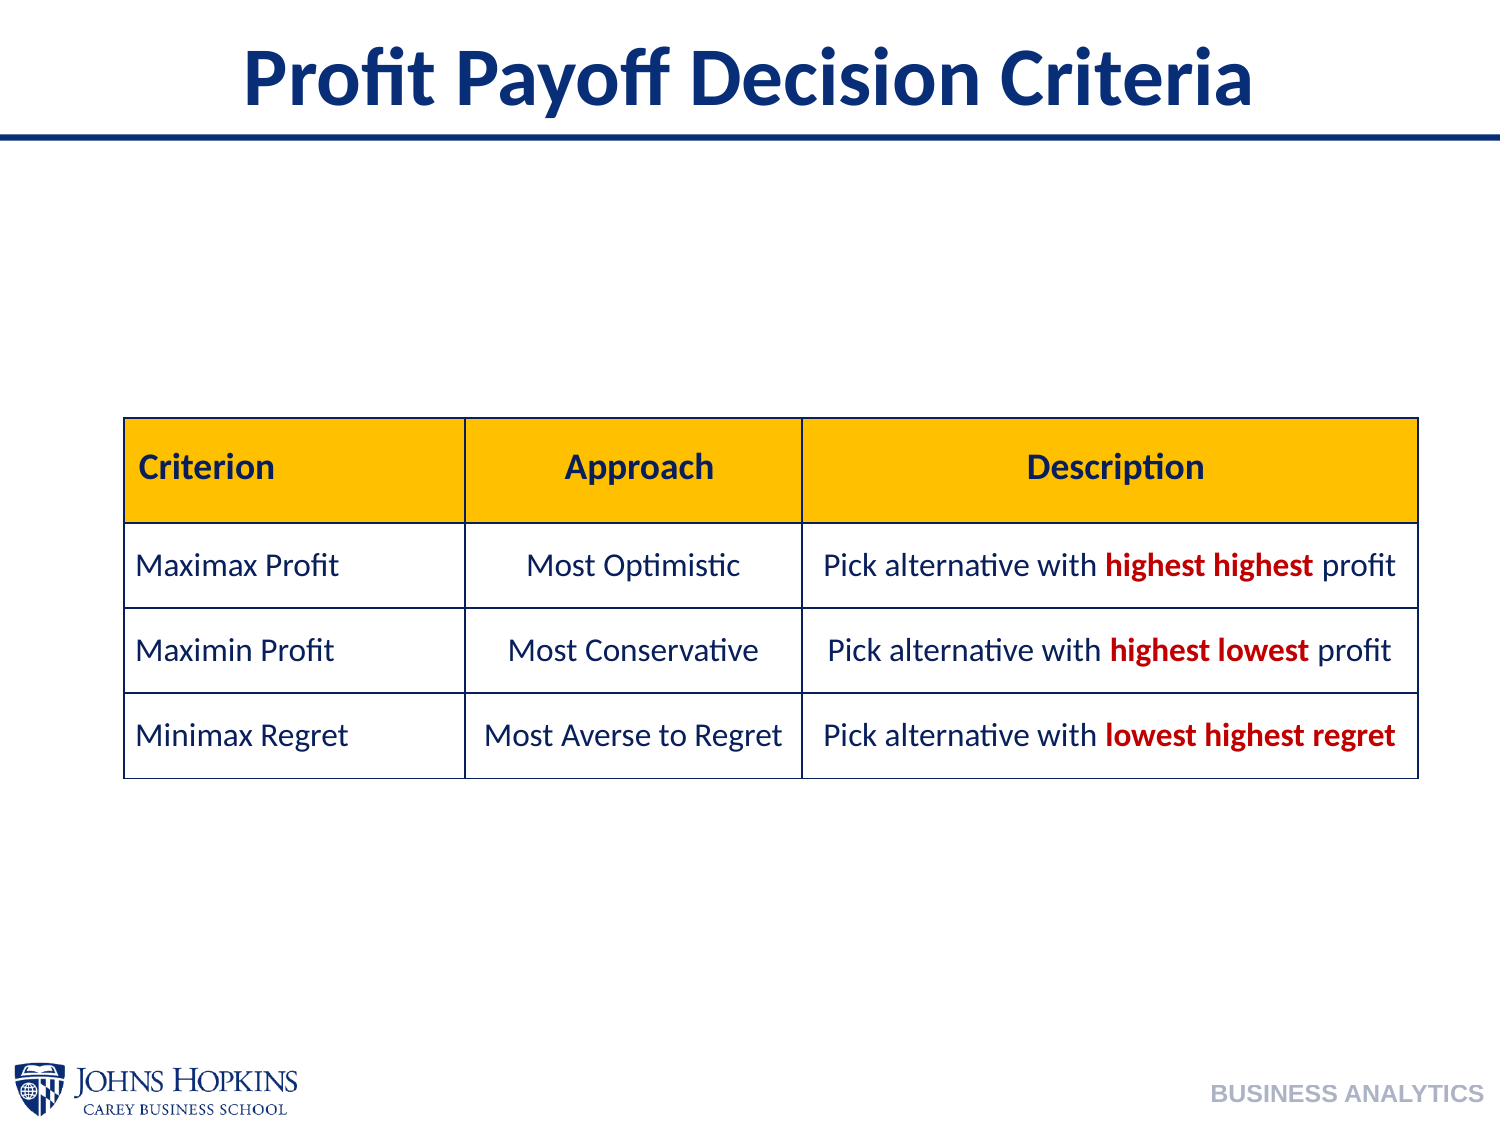

# Profit Payoff Decision Criteria
| Criterion | Approach | Description |
| --- | --- | --- |
| Maximax Profit | Most Optimistic | Pick alternative with highest highest profit |
| Maximin Profit | Most Conservative | Pick alternative with highest lowest profit |
| Minimax Regret | Most Averse to Regret | Pick alternative with lowest highest regret |